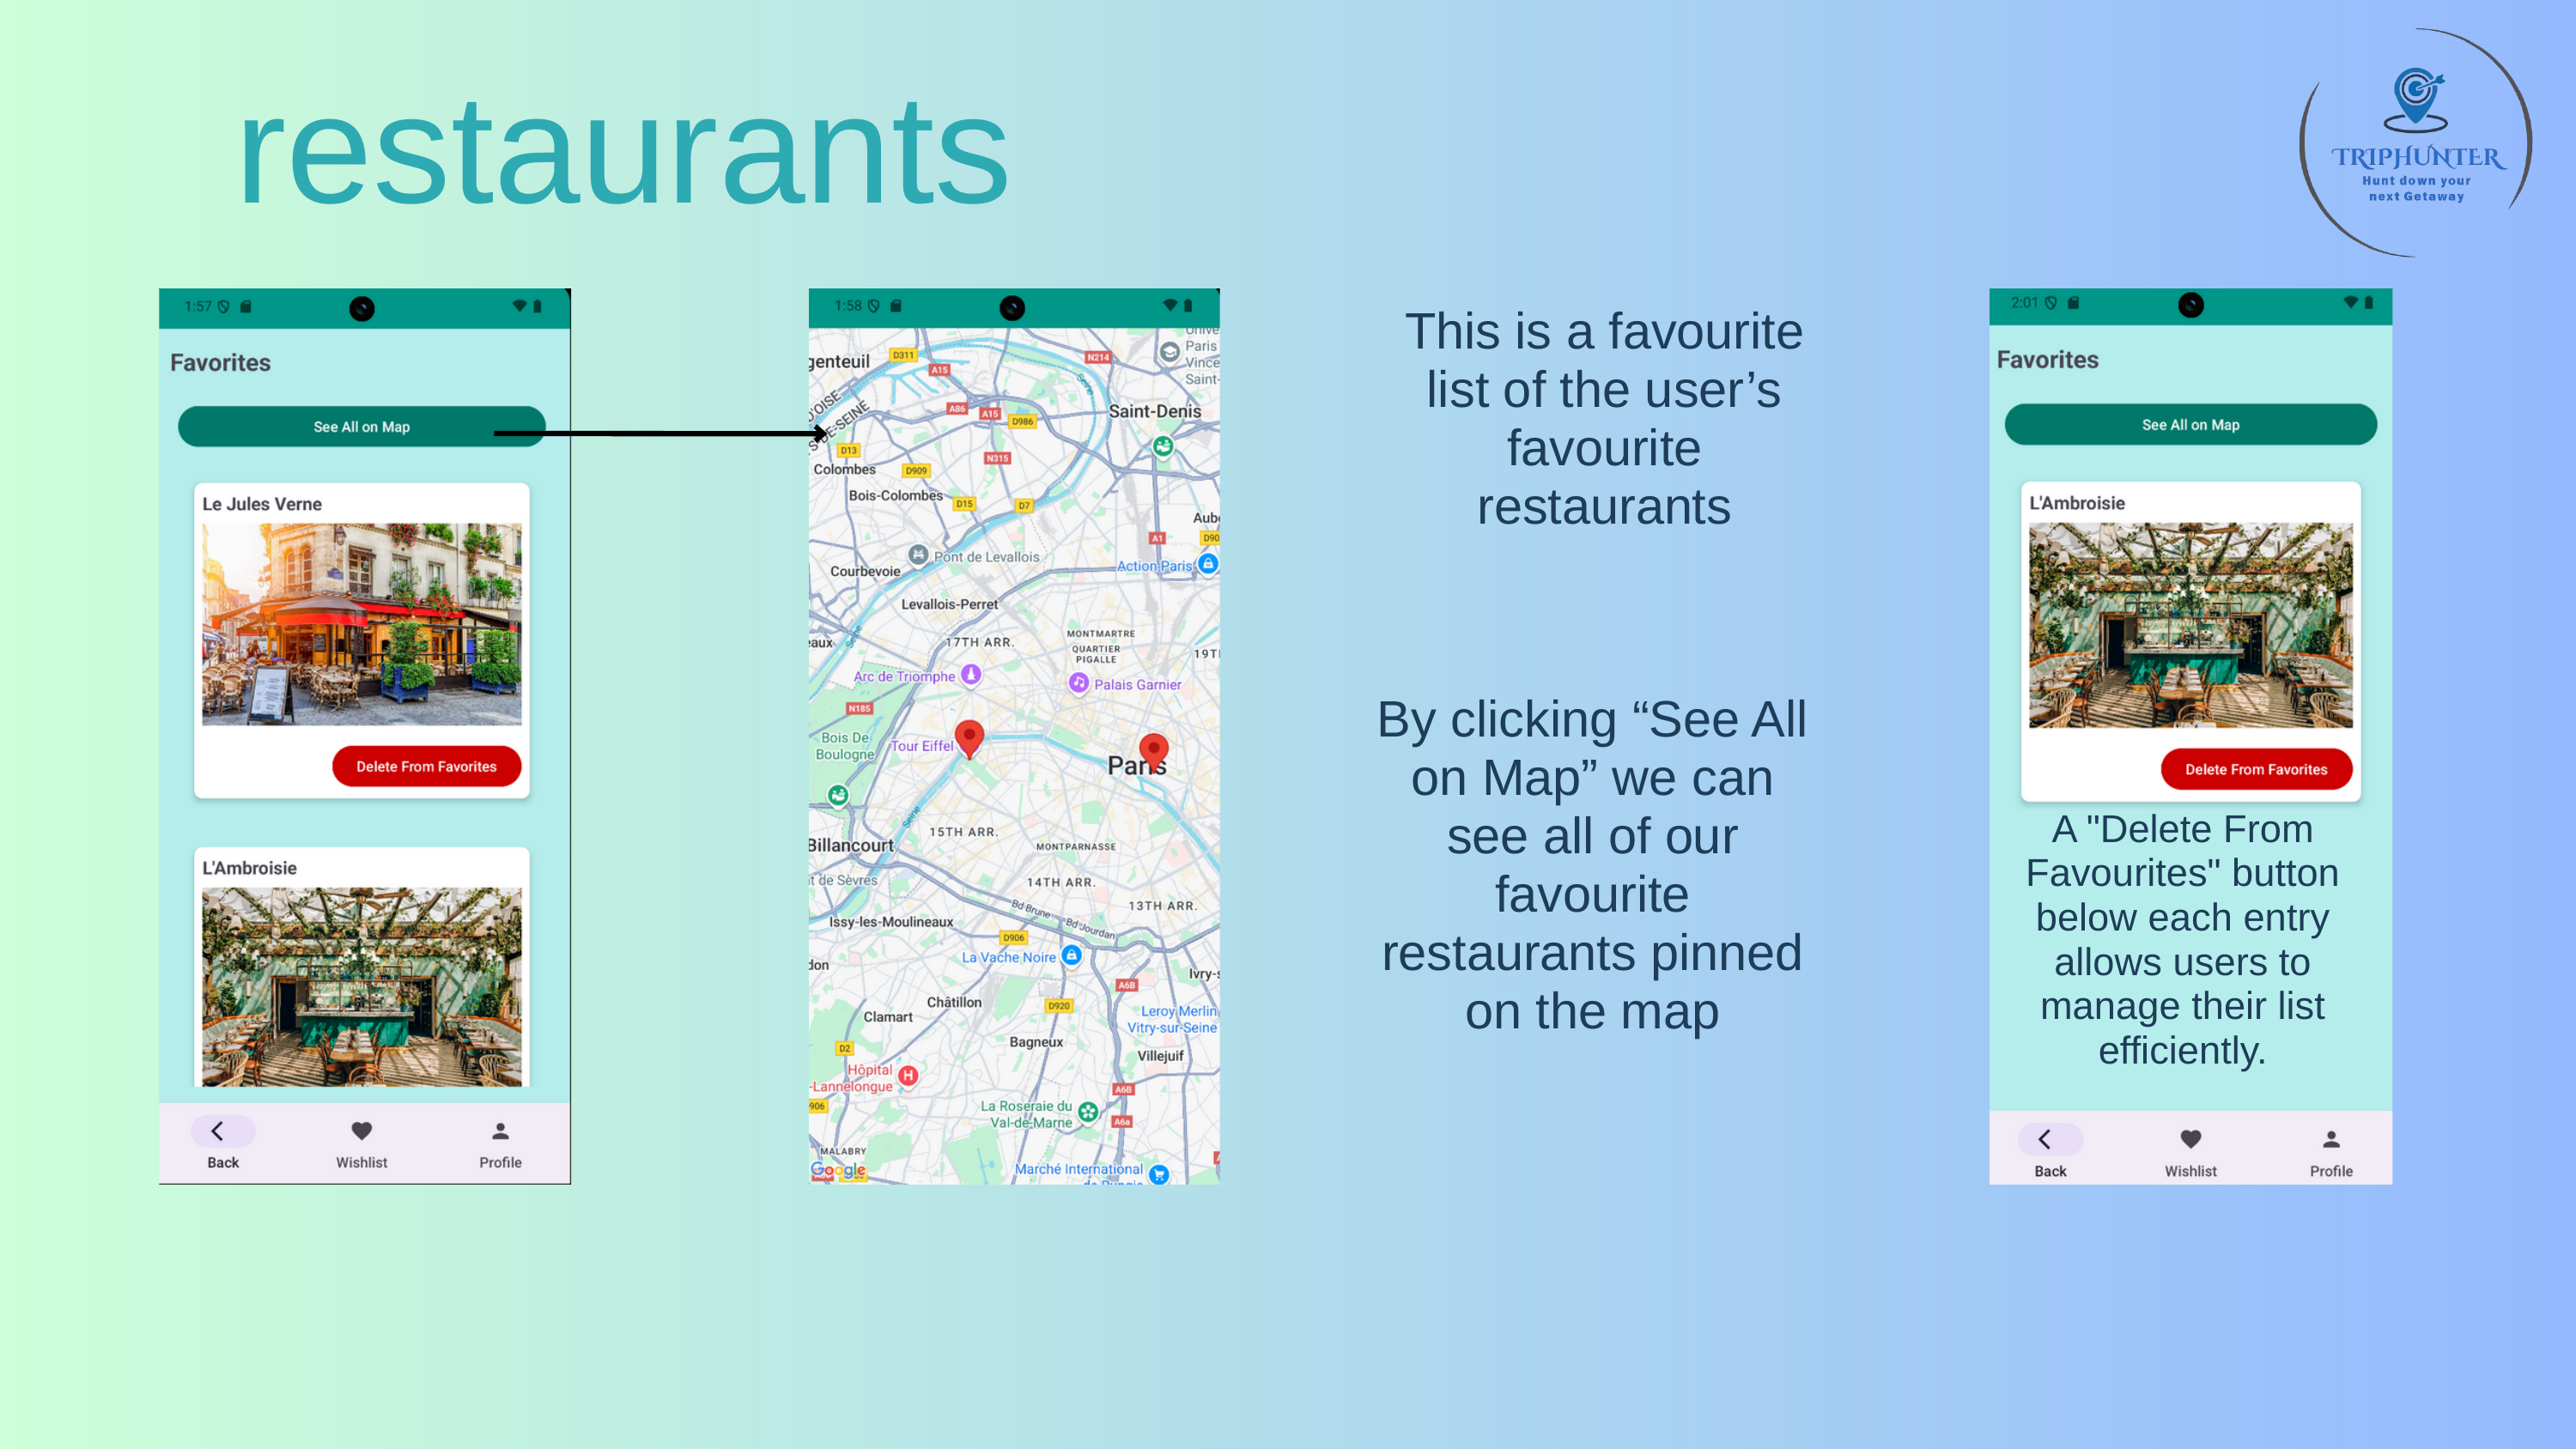

restaurants

This is a favourite list of the user’s favourite restaurants

By clicking “See All on Map” we can see all of our favourite restaurants pinned on the map
A "Delete From Favourites" button below each entry allows users to manage their list efficiently.